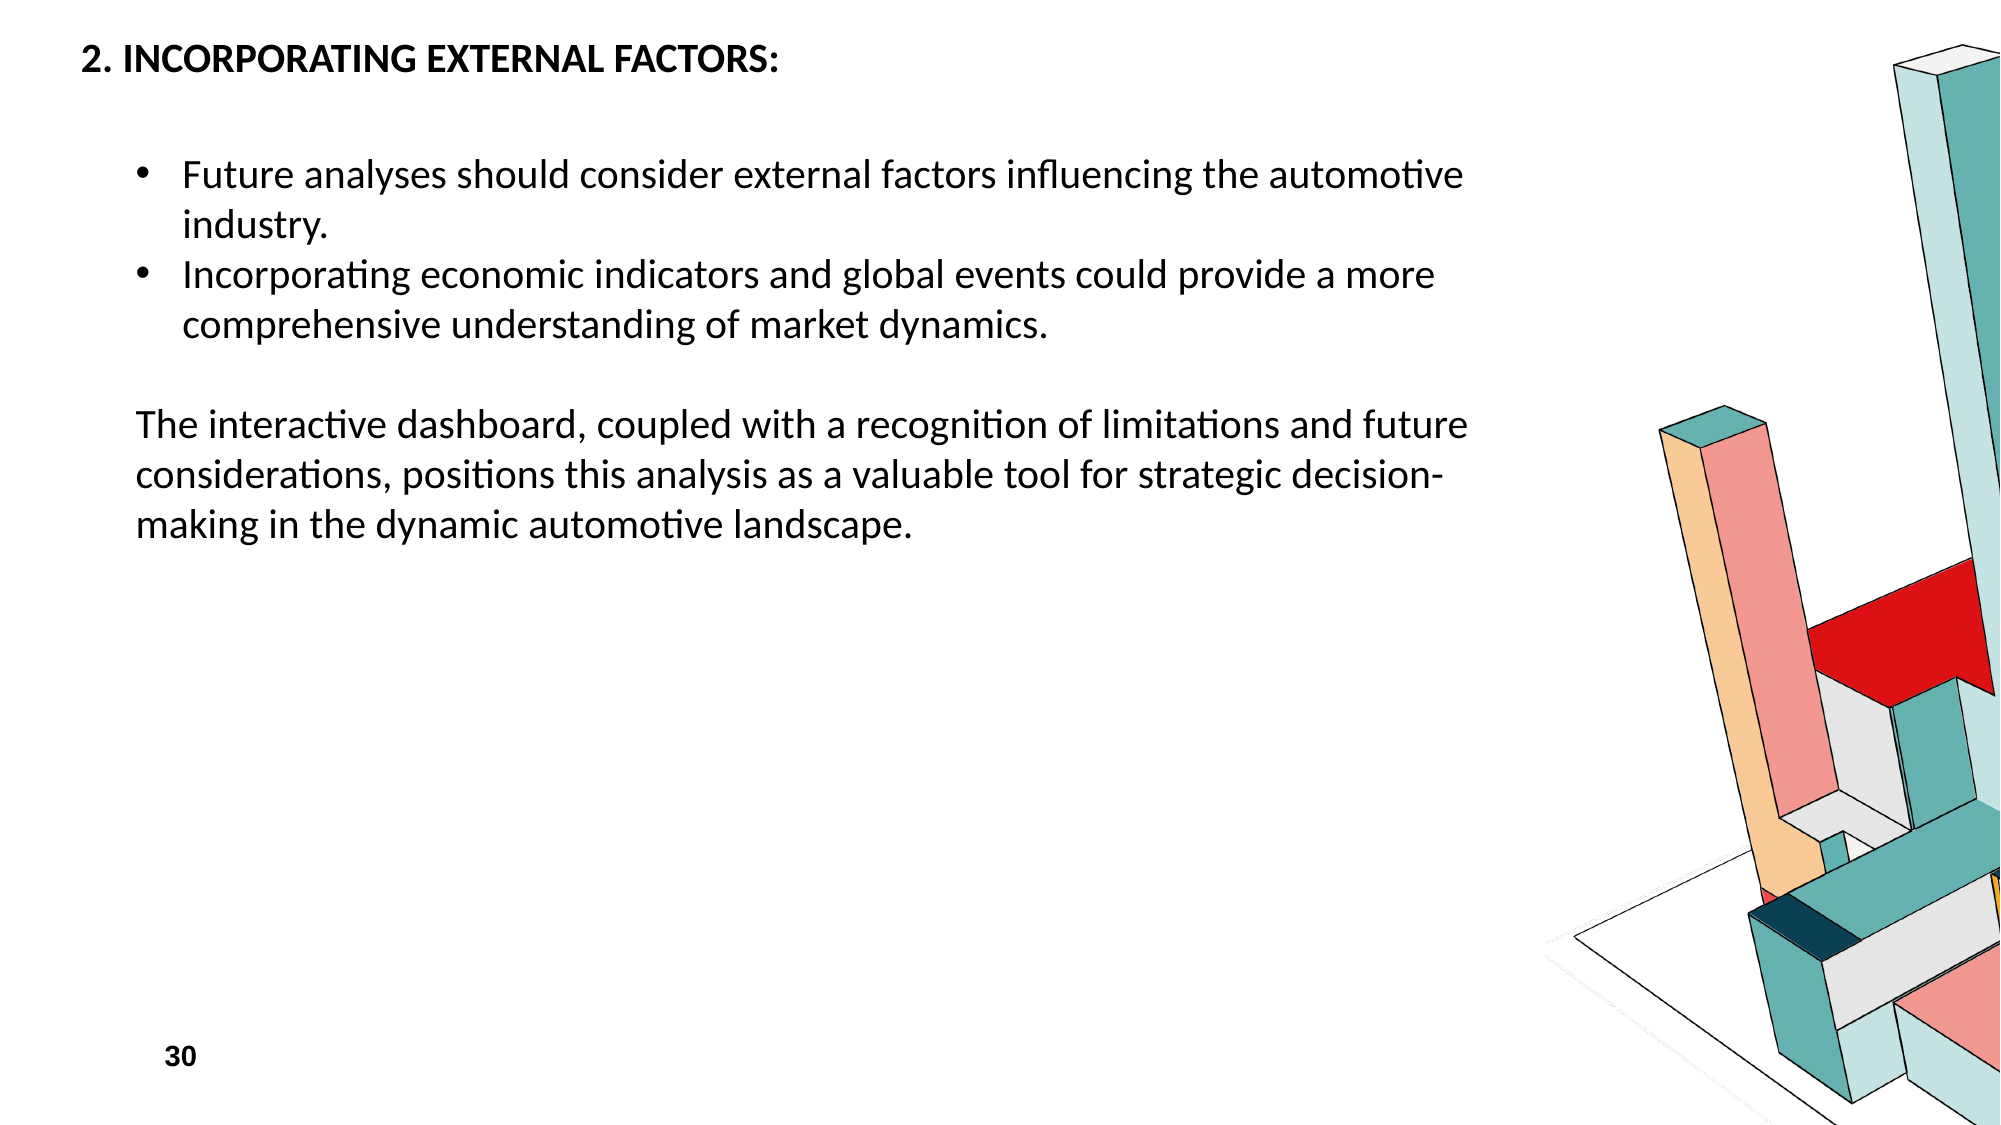

# 2. Incorporating External Factors:
Future analyses should consider external factors influencing the automotive industry.
Incorporating economic indicators and global events could provide a more comprehensive understanding of market dynamics.

The interactive dashboard, coupled with a recognition of limitations and future considerations, positions this analysis as a valuable tool for strategic decision-making in the dynamic automotive landscape.

30